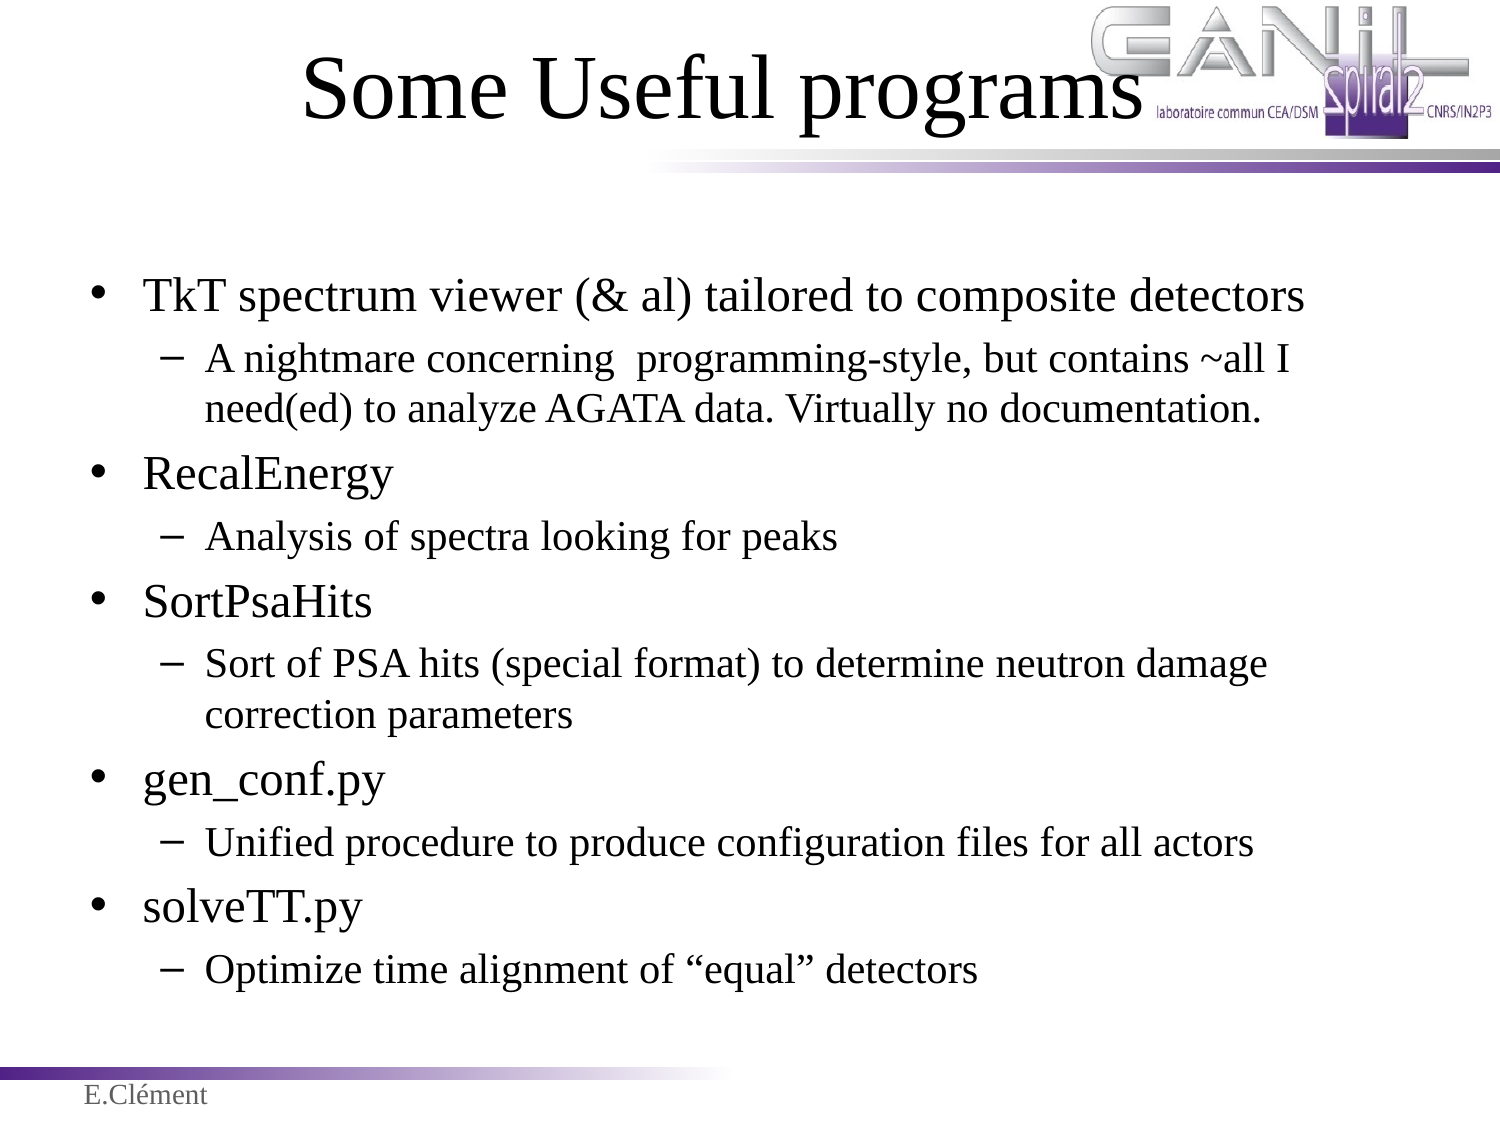

# Some Useful programs
TkT spectrum viewer (& al) tailored to composite detectors
A nightmare concerning  programming-style, but contains ~all I need(ed) to analyze AGATA data. Virtually no documentation.
RecalEnergy
Analysis of spectra looking for peaks
SortPsaHits
Sort of PSA hits (special format) to determine neutron damage correction parameters
gen_conf.py
Unified procedure to produce configuration files for all actors
solveTT.py
Optimize time alignment of “equal” detectors